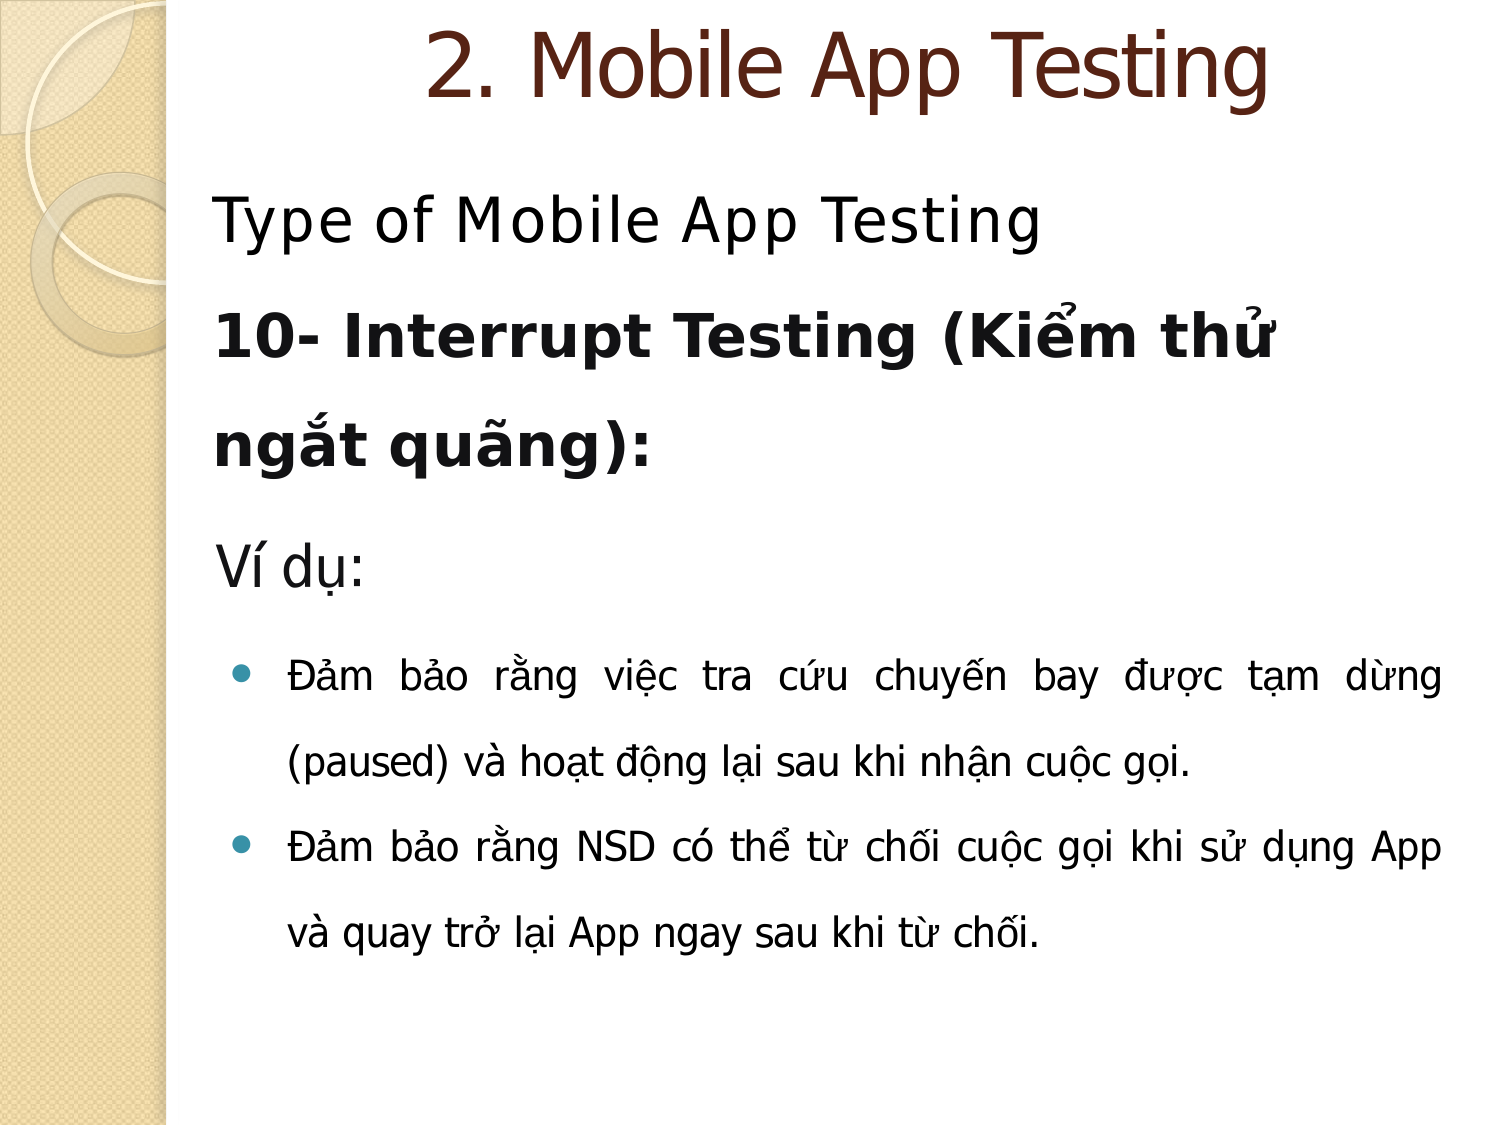

2. Mobile App Testing
Type of Mobile App Testing
10- Interrupt Testing (Kiểm thử ngắt quãng):
Ví dụ:
Đảm bảo rằng việc tra cứu chuyến bay được tạm dừng (paused) và hoạt động lại sau khi nhận cuộc gọi.
Đảm bảo rằng NSD có thể từ chối cuộc gọi khi sử dụng App và quay trở lại App ngay sau khi từ chối.